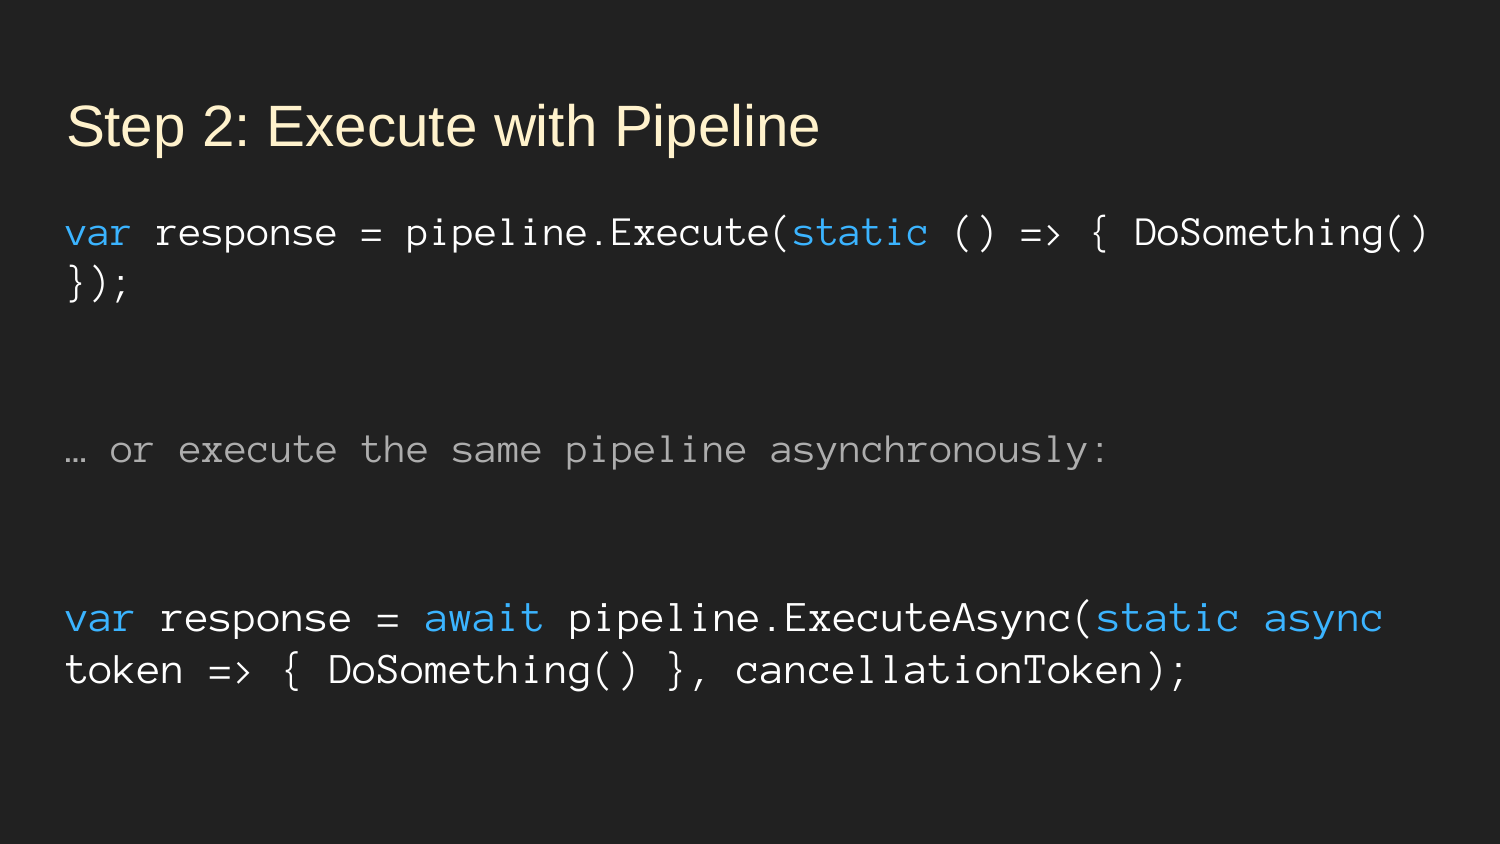

# Step 2: Execute with Pipeline
var response = pipeline.Execute(static () => { DoSomething() });

… or execute the same pipeline asynchronously:

var response = await pipeline.ExecuteAsync(static async token => { DoSomething() }, cancellationToken);